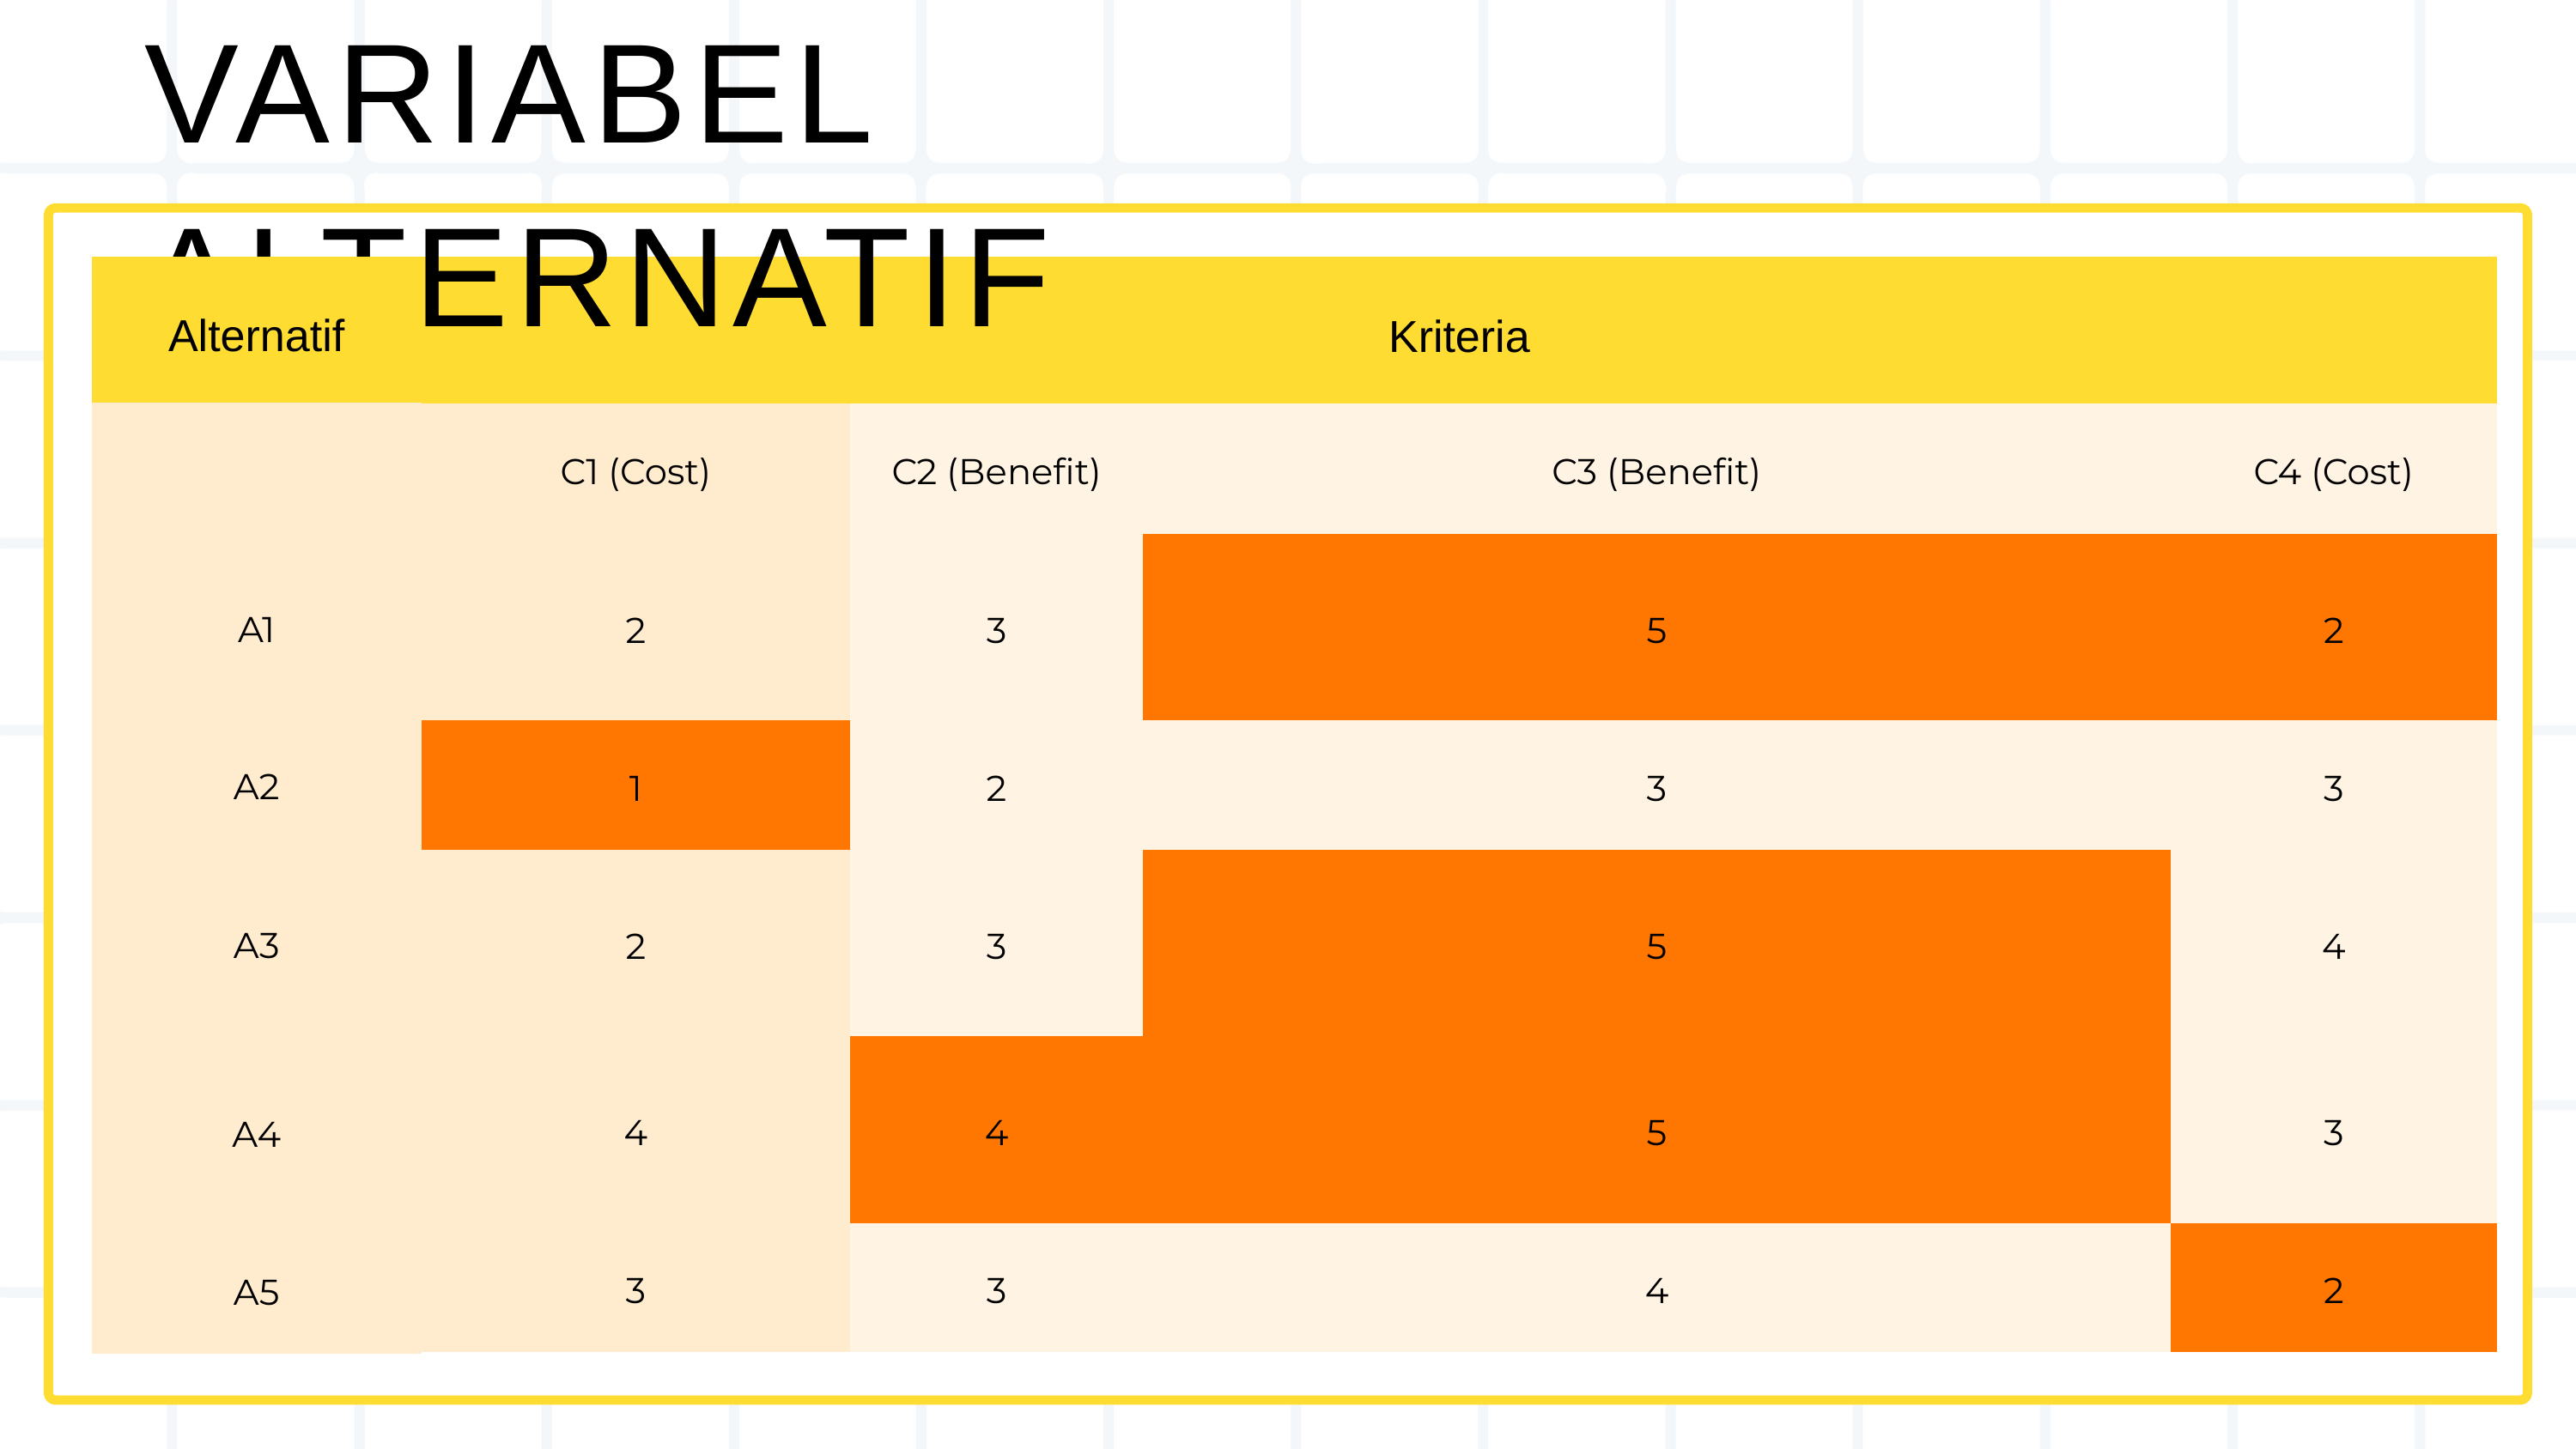

VARIABEL ALTERNATIF

| Alternatif |
| --- |
|  |
| A1 |
| A2 |
| A3 |
| A4 |
| A5 |
| Kriteria | Kriteria | Kriteria | Kriteria |
| --- | --- | --- | --- |
| C1 (Cost) | C2 (Benefit) | C3 (Benefit) | C4 (Cost) |
| 2 | 3 | 5 | 2 |
| 1 | 2 | 3 | 3 |
| 2 | 3 | 5 | 4 |
| 4 | 4 | 5 | 3 |
| 3 | 3 | 4 | 2 |